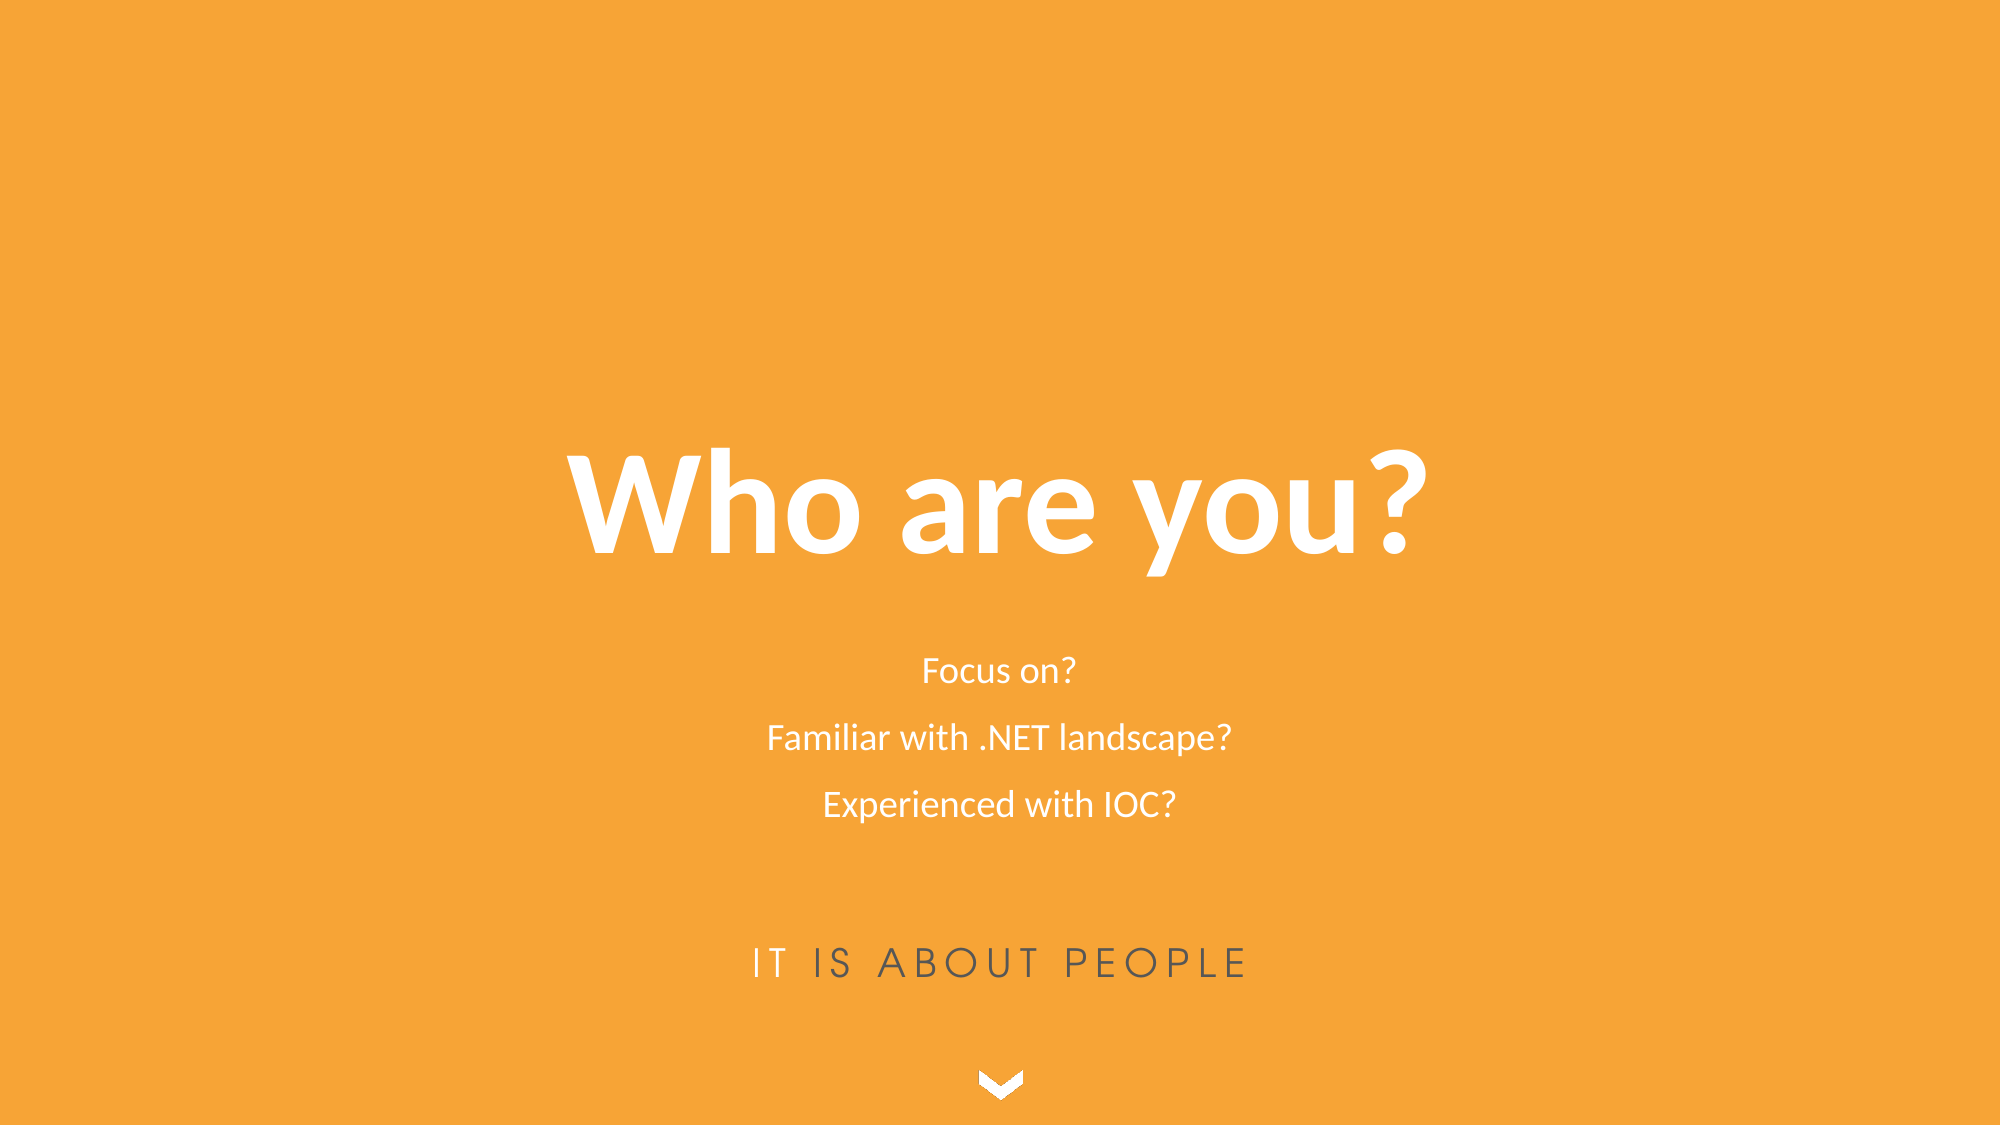

Who are you?
Focus on?
Familiar with .NET landscape?
Experienced with IOC?